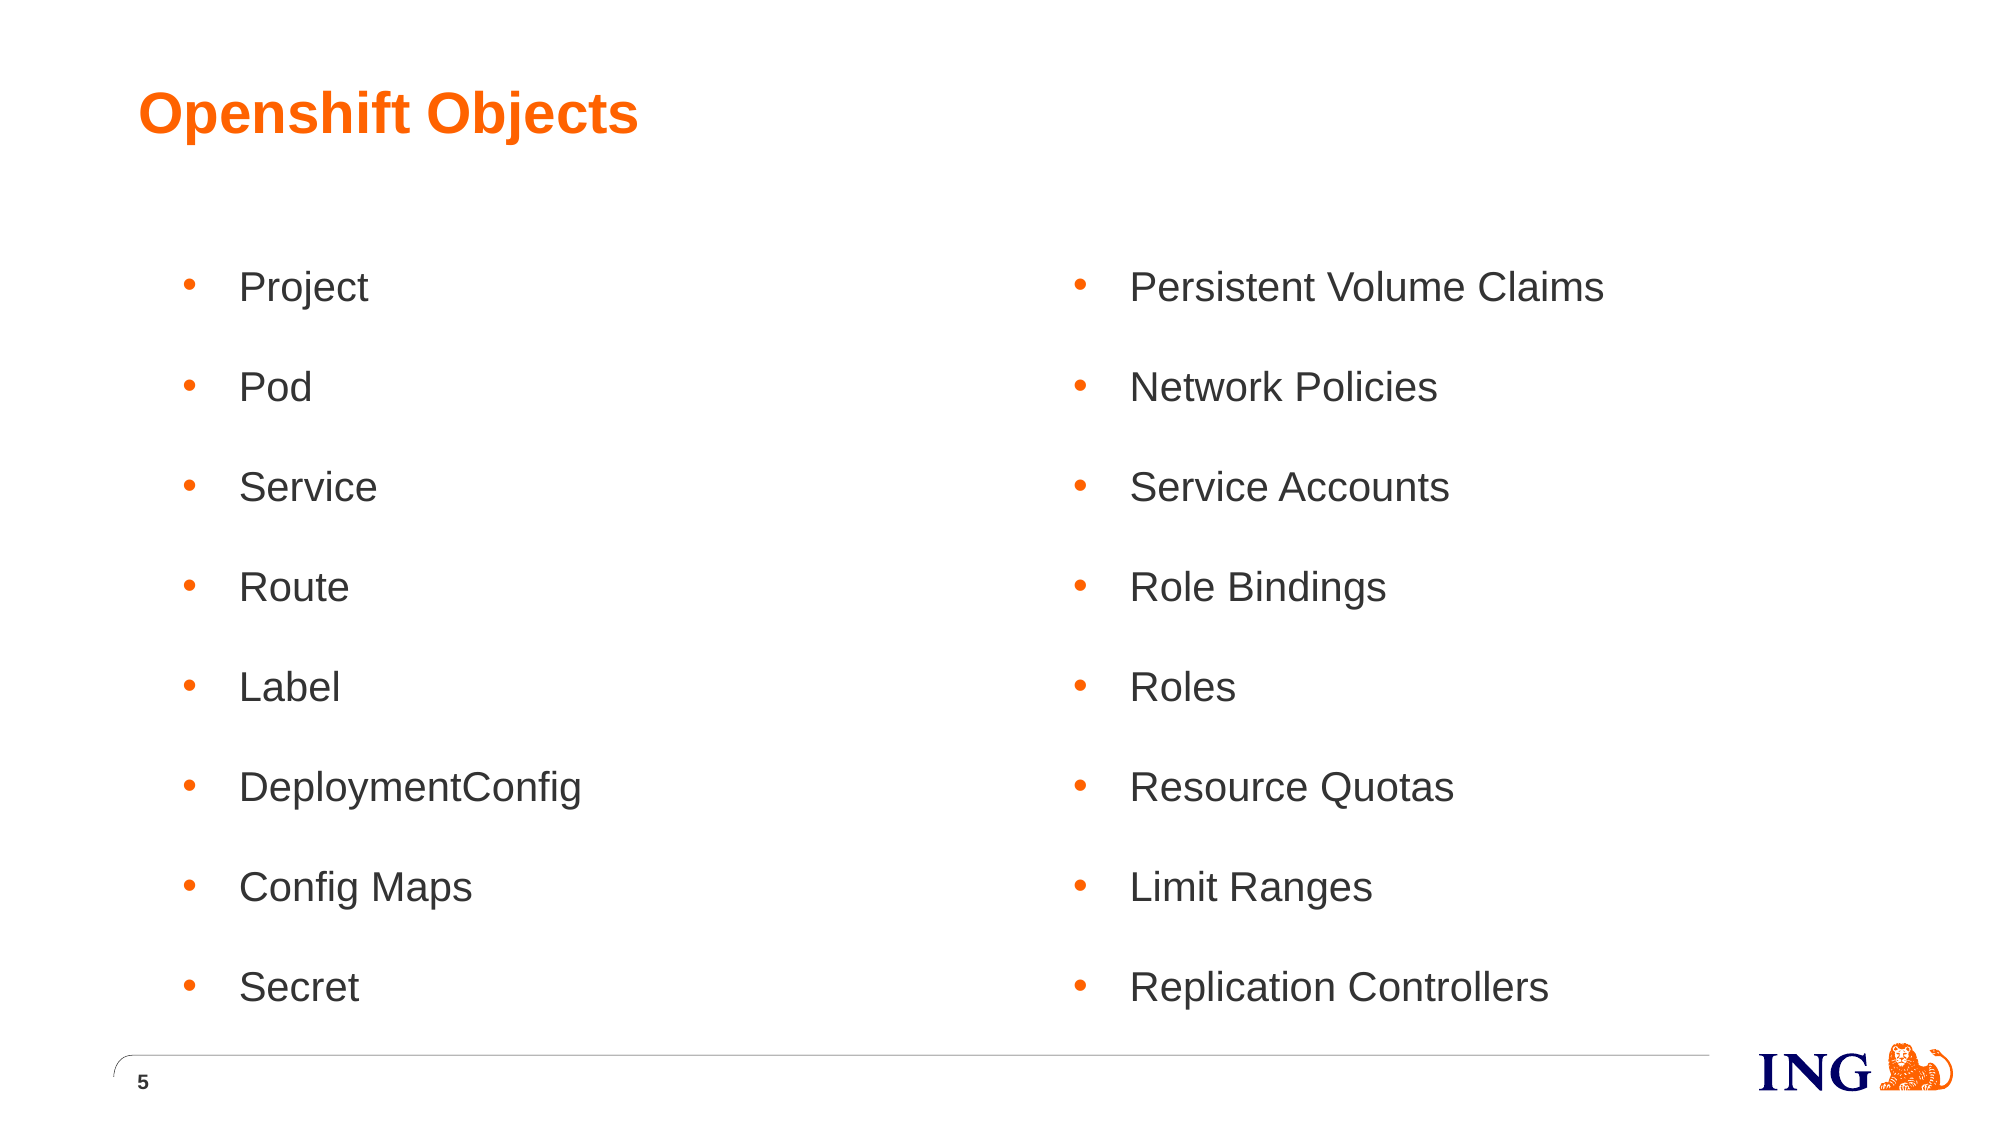

# Openshift Objects
Project
Pod
Service
Route
Label
DeploymentConfig
Config Maps
Secret

Persistent Volume Claims
Network Policies
Service Accounts
Role Bindings
Roles
Resource Quotas
Limit Ranges
Replication Controllers

5